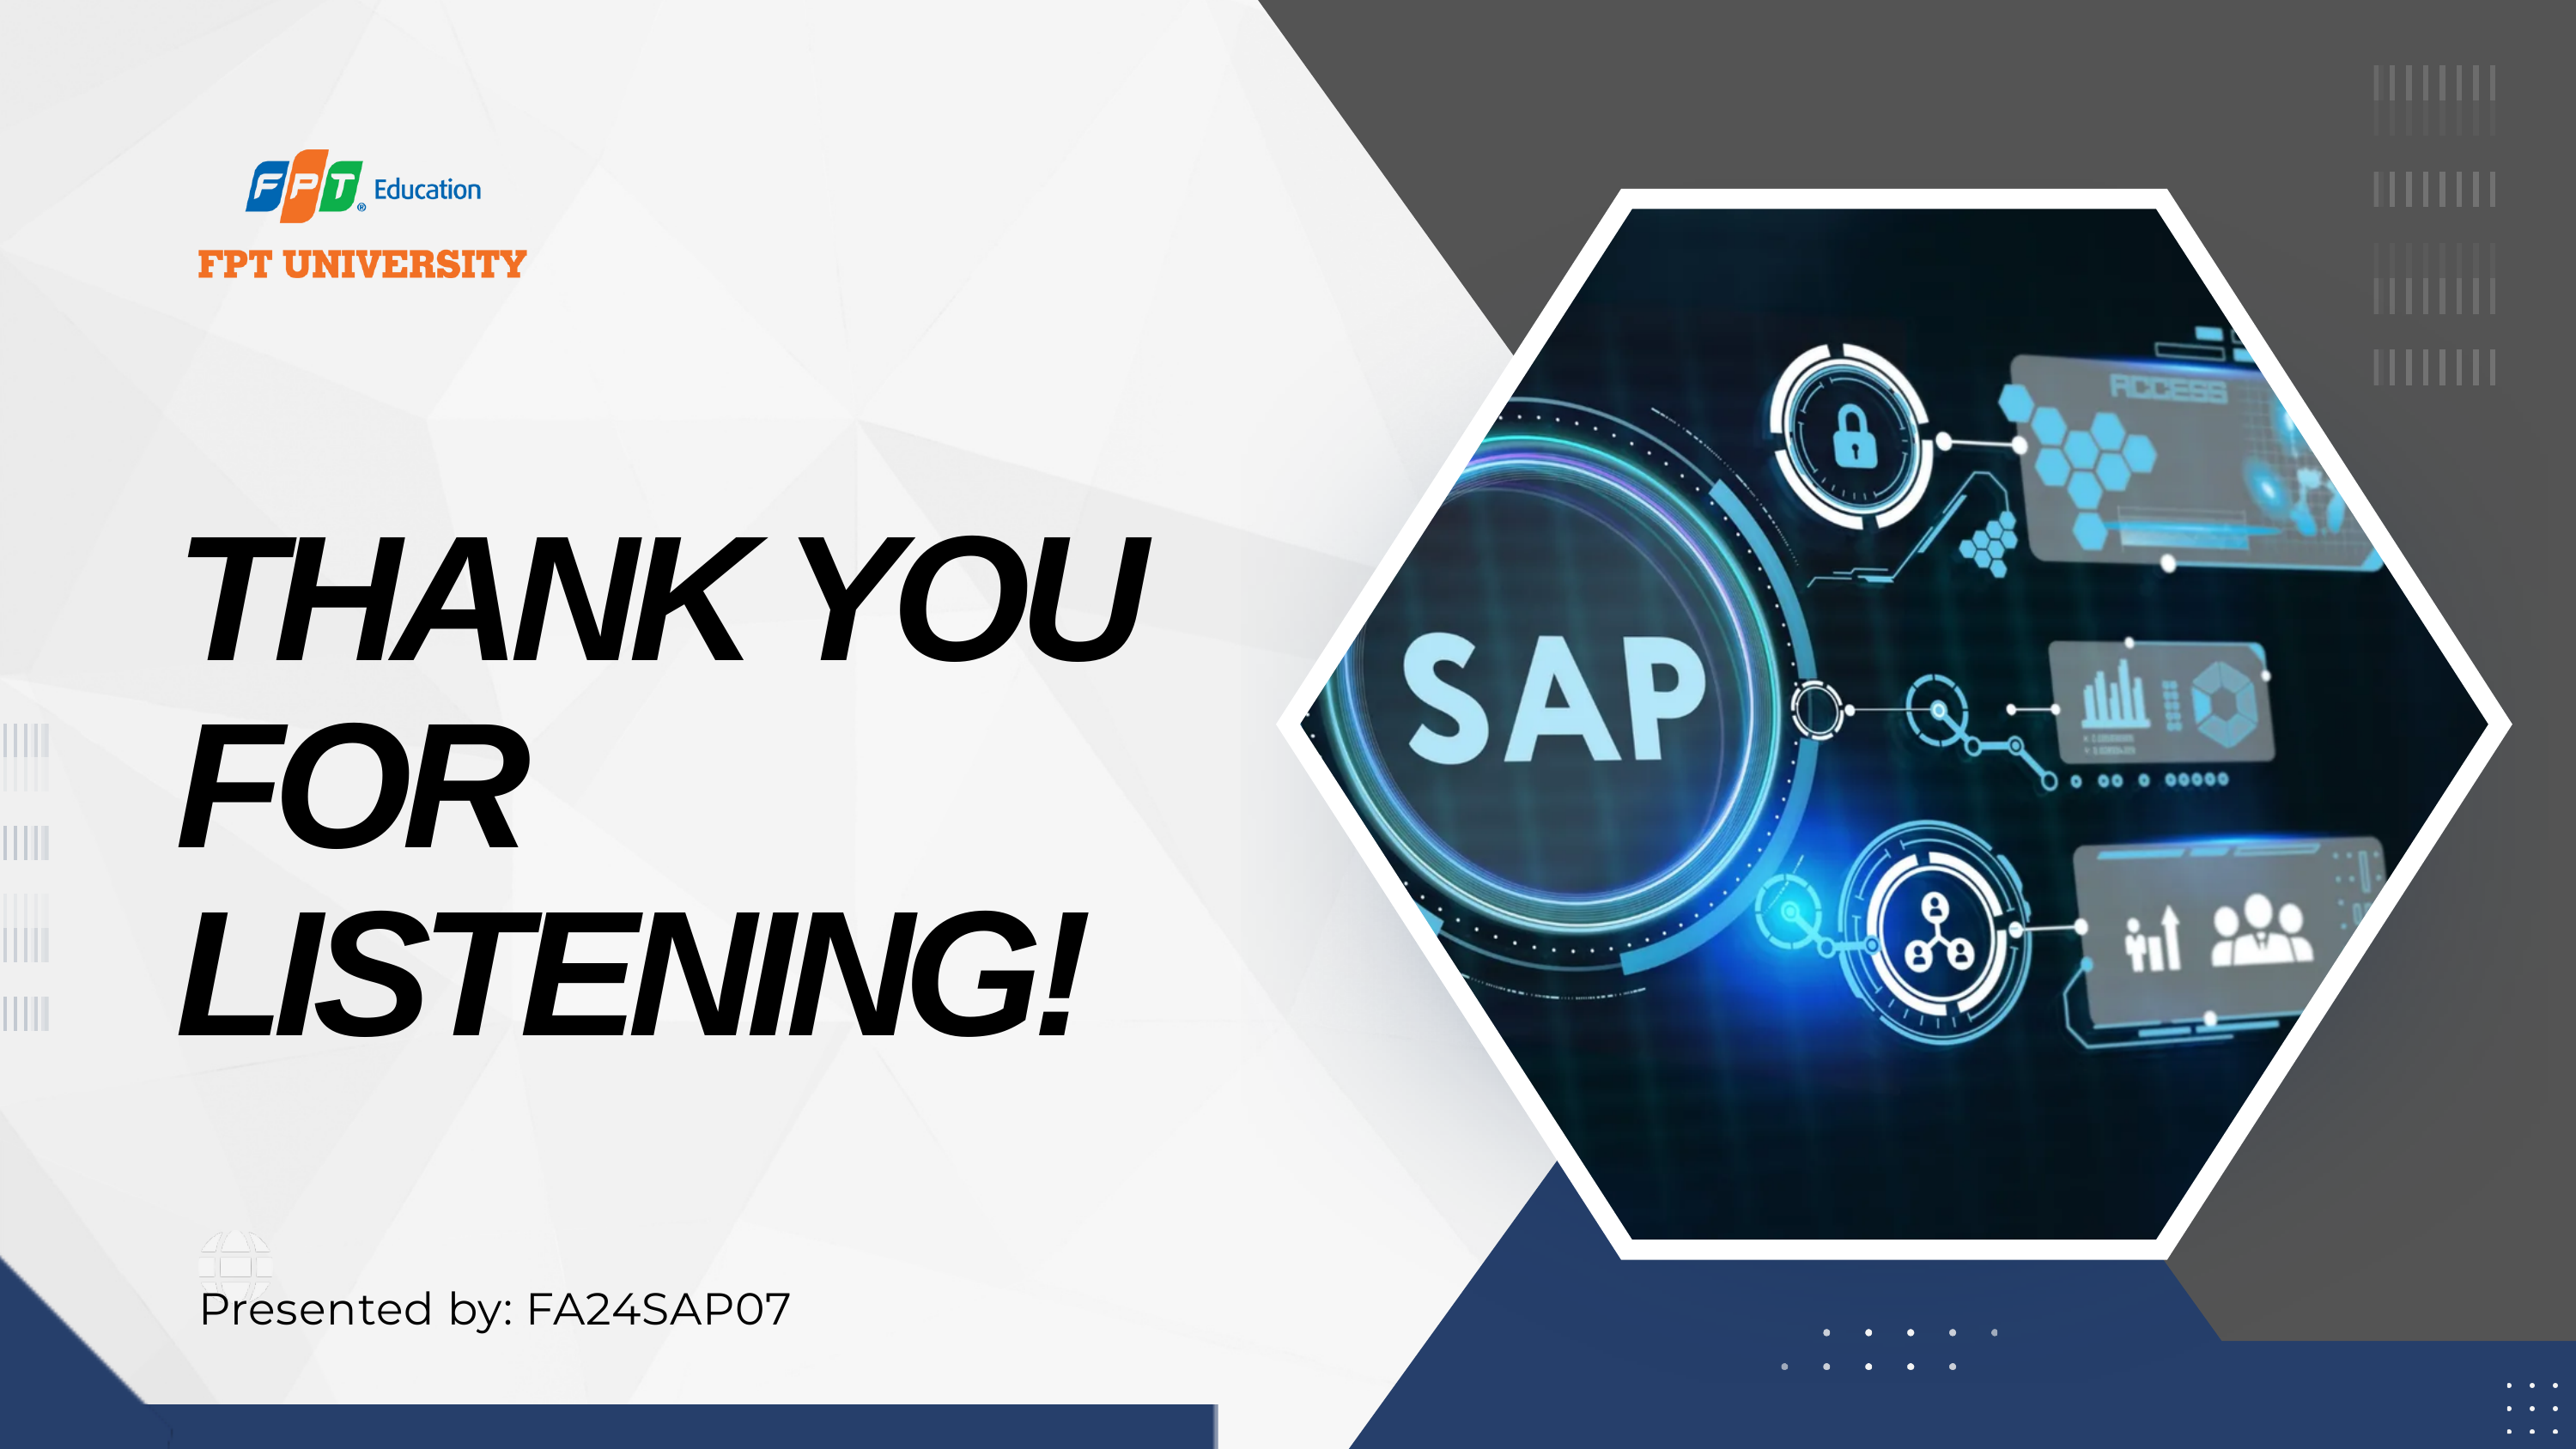

THANK YOU FOR LISTENING!

Presented by: FA24SAP07